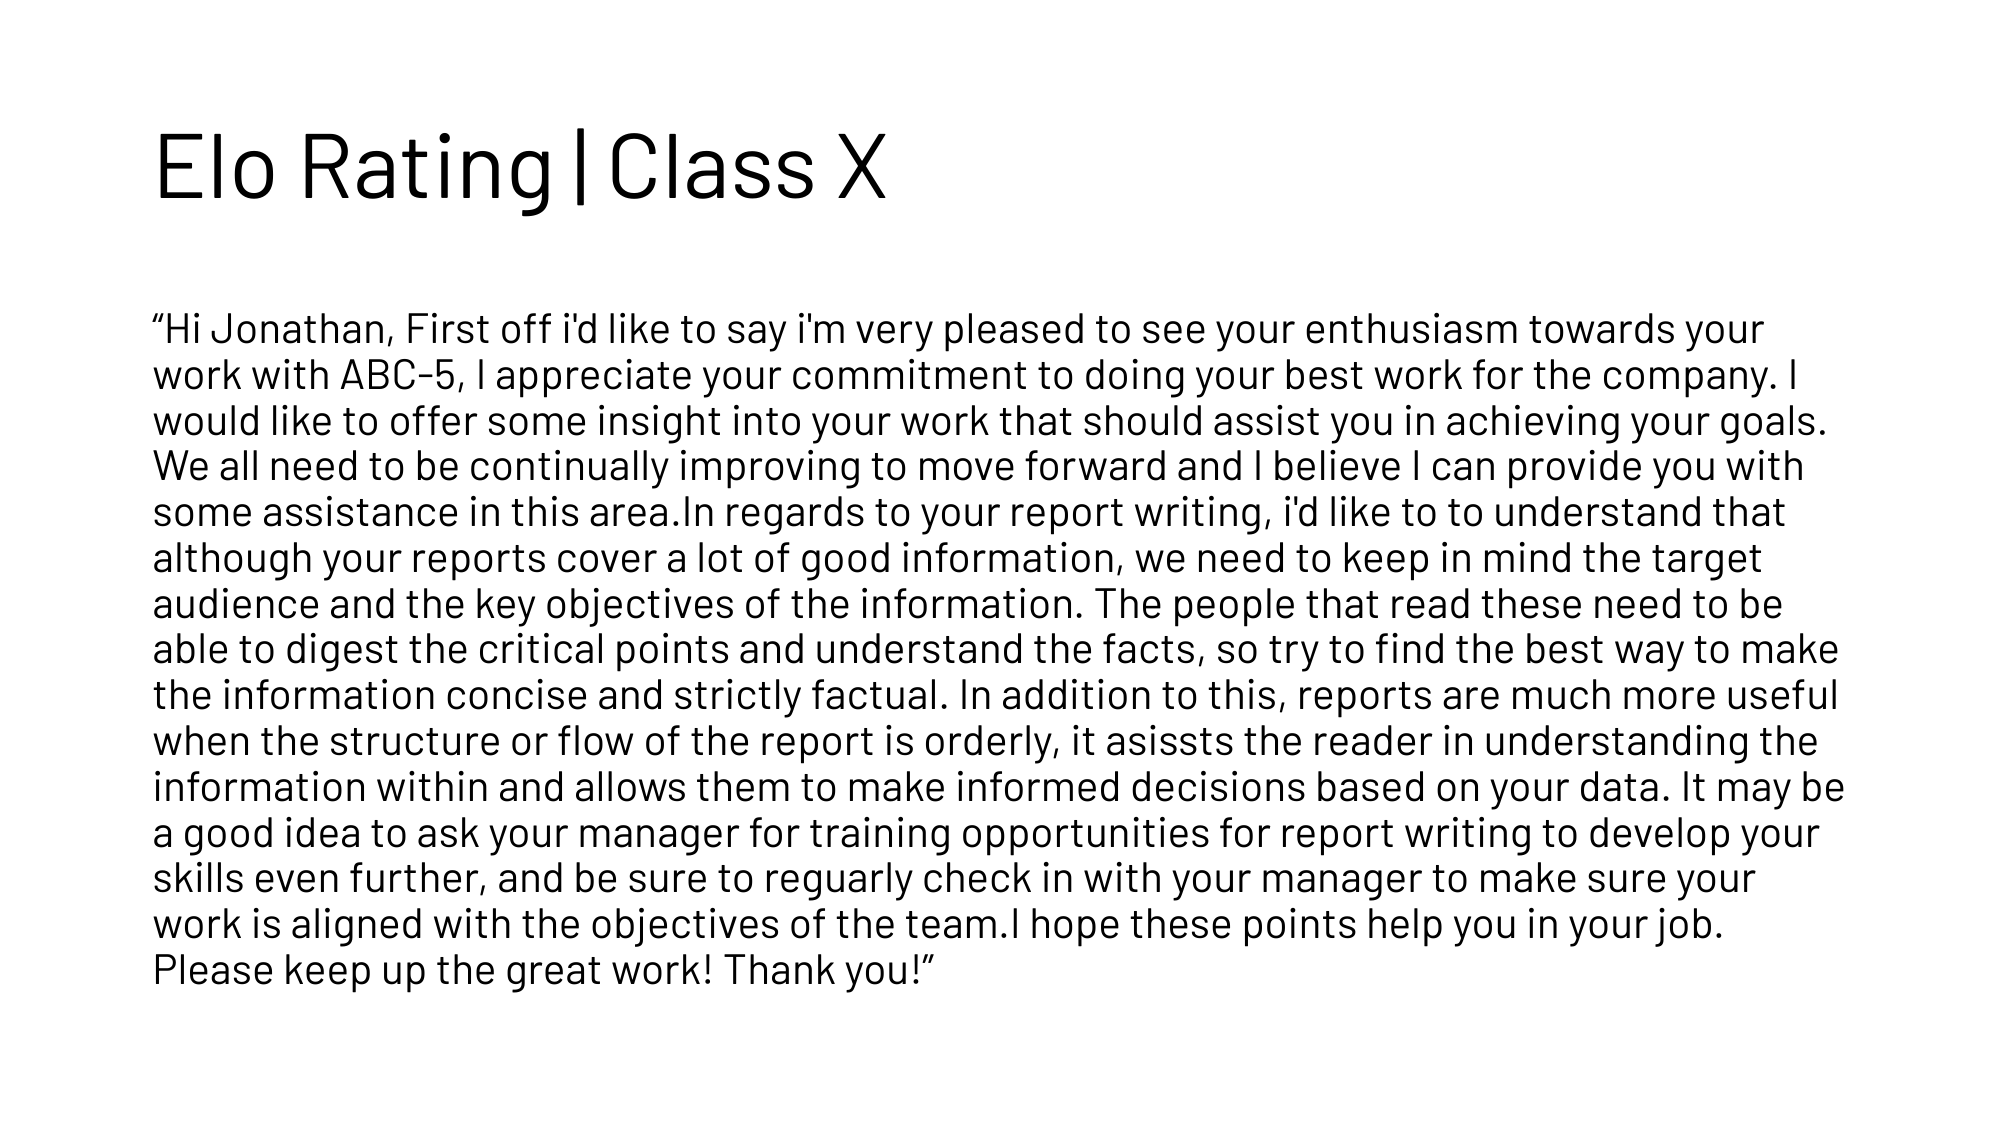

# Elo Rating | Class X
“Hi Jonathan, First off i'd like to say i'm very pleased to see your enthusiasm towards your work with ABC-5, I appreciate your commitment to doing your best work for the company. I would like to offer some insight into your work that should assist you in achieving your goals. We all need to be continually improving to move forward and I believe I can provide you with some assistance in this area.In regards to your report writing, i'd like to to understand that although your reports cover a lot of good information, we need to keep in mind the target audience and the key objectives of the information. The people that read these need to be able to digest the critical points and understand the facts, so try to find the best way to make the information concise and strictly factual. In addition to this, reports are much more useful when the structure or flow of the report is orderly, it asissts the reader in understanding the information within and allows them to make informed decisions based on your data. It may be a good idea to ask your manager for training opportunities for report writing to develop your skills even further, and be sure to reguarly check in with your manager to make sure your work is aligned with the objectives of the team.I hope these points help you in your job. Please keep up the great work! Thank you!”